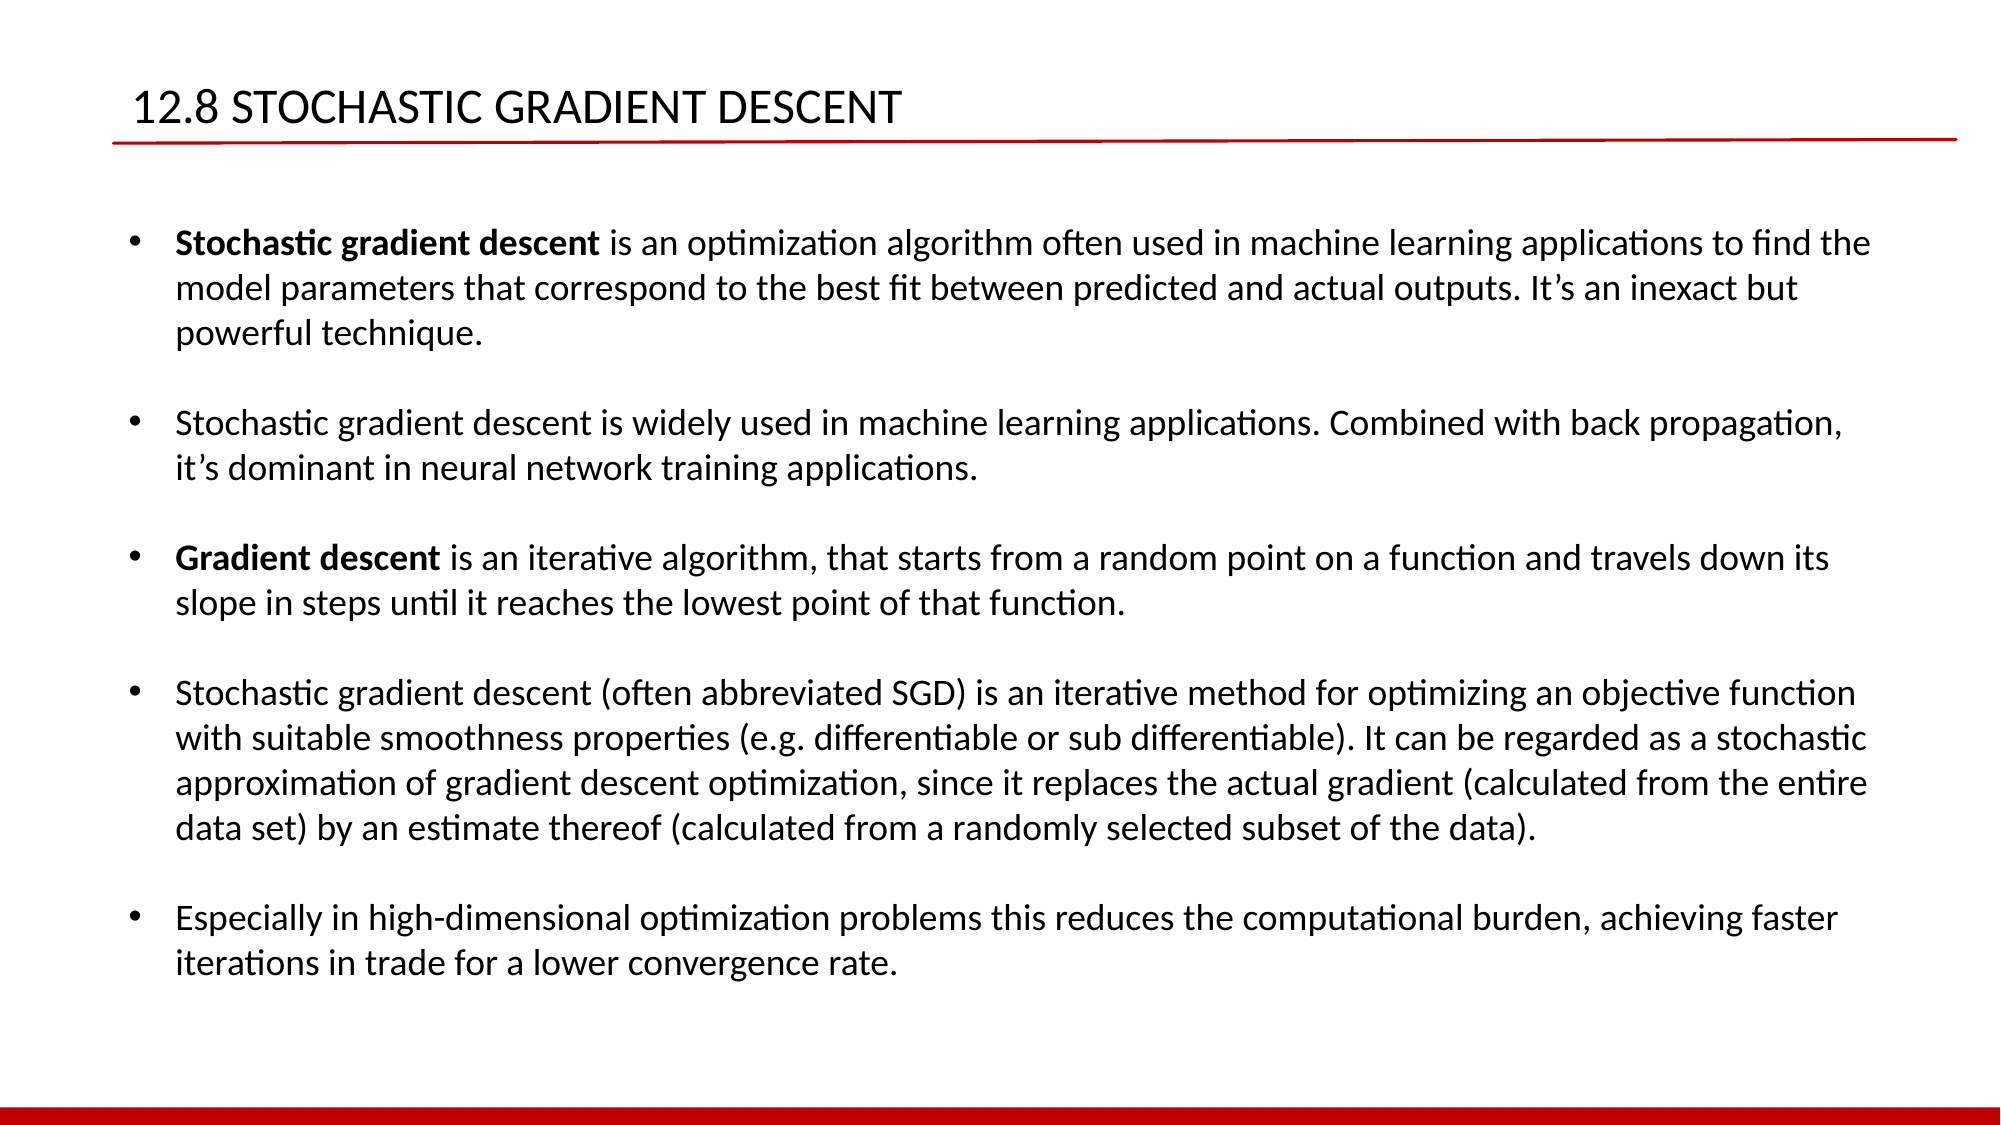

12.8 STOCHASTIC GRADIENT DESCENT
Stochastic gradient descent is an optimization algorithm often used in machine learning applications to find the model parameters that correspond to the best fit between predicted and actual outputs. It’s an inexact but powerful technique.

Stochastic gradient descent is widely used in machine learning applications. Combined with back propagation, it’s dominant in neural network training applications.

Gradient descent is an iterative algorithm, that starts from a random point on a function and travels down its slope in steps until it reaches the lowest point of that function.

Stochastic gradient descent (often abbreviated SGD) is an iterative method for optimizing an objective function with suitable smoothness properties (e.g. differentiable or sub differentiable). It can be regarded as a stochastic approximation of gradient descent optimization, since it replaces the actual gradient (calculated from the entire data set) by an estimate thereof (calculated from a randomly selected subset of the data).

Especially in high-dimensional optimization problems this reduces the computational burden, achieving faster iterations in trade for a lower convergence rate.